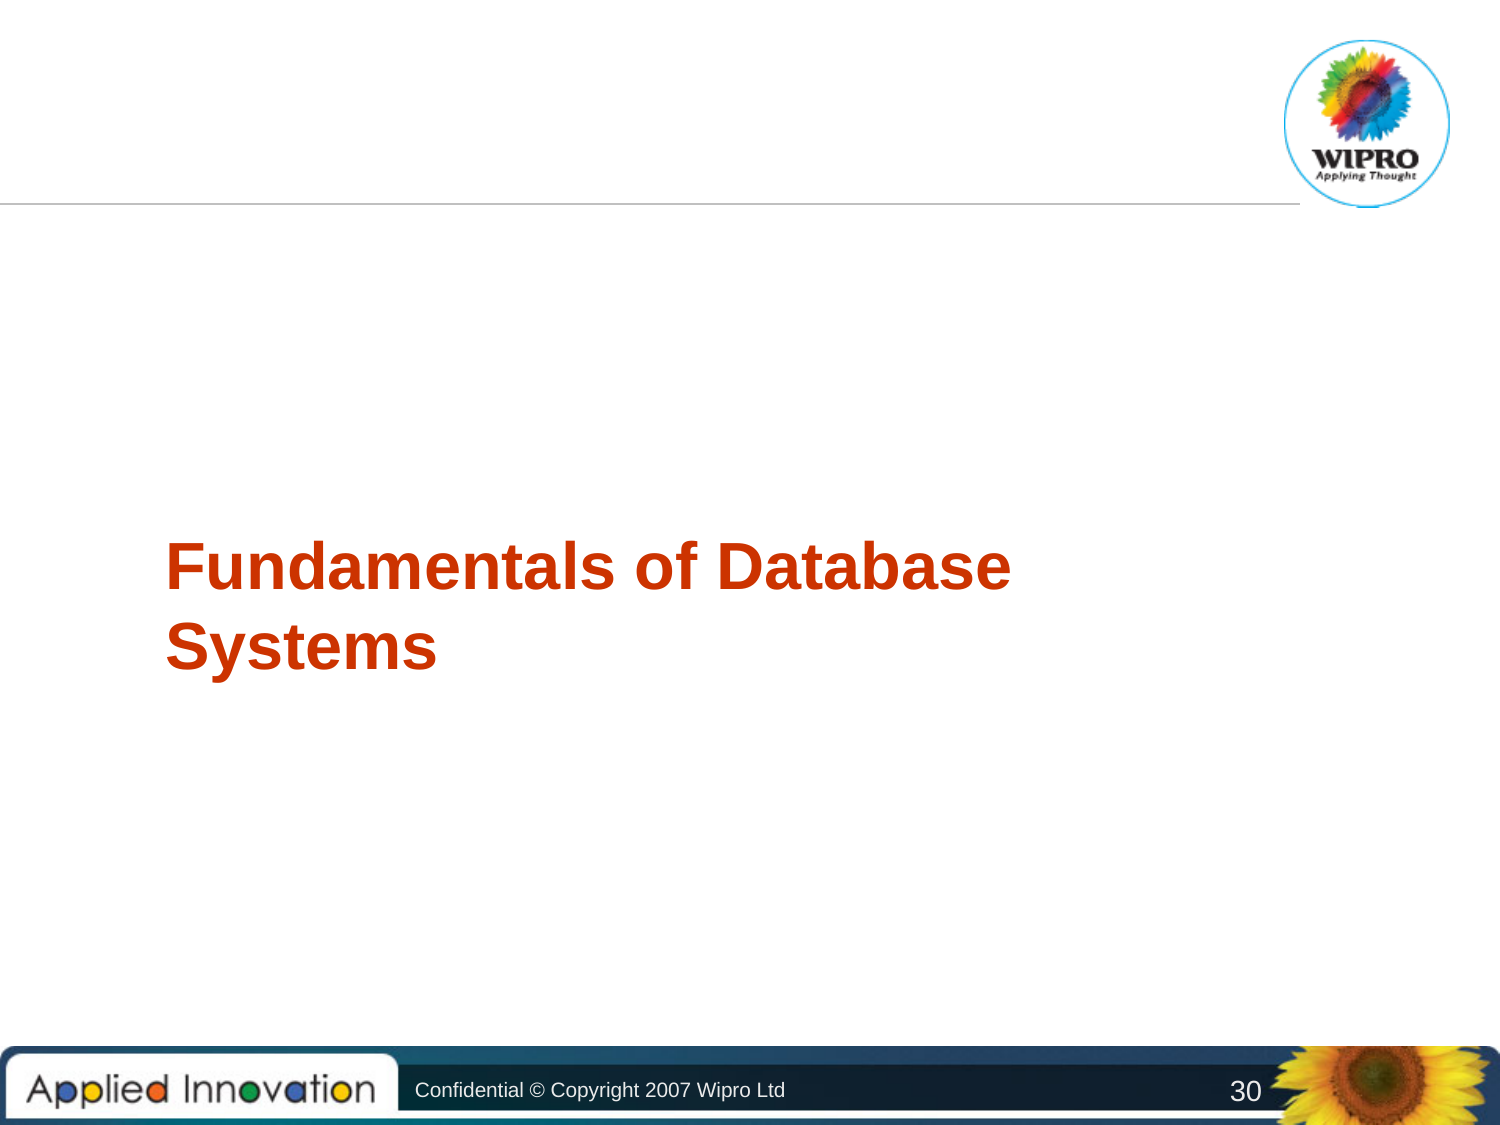

Fundamentals of Database Systems
Confidential © Copyright 2007 Wipro Ltd